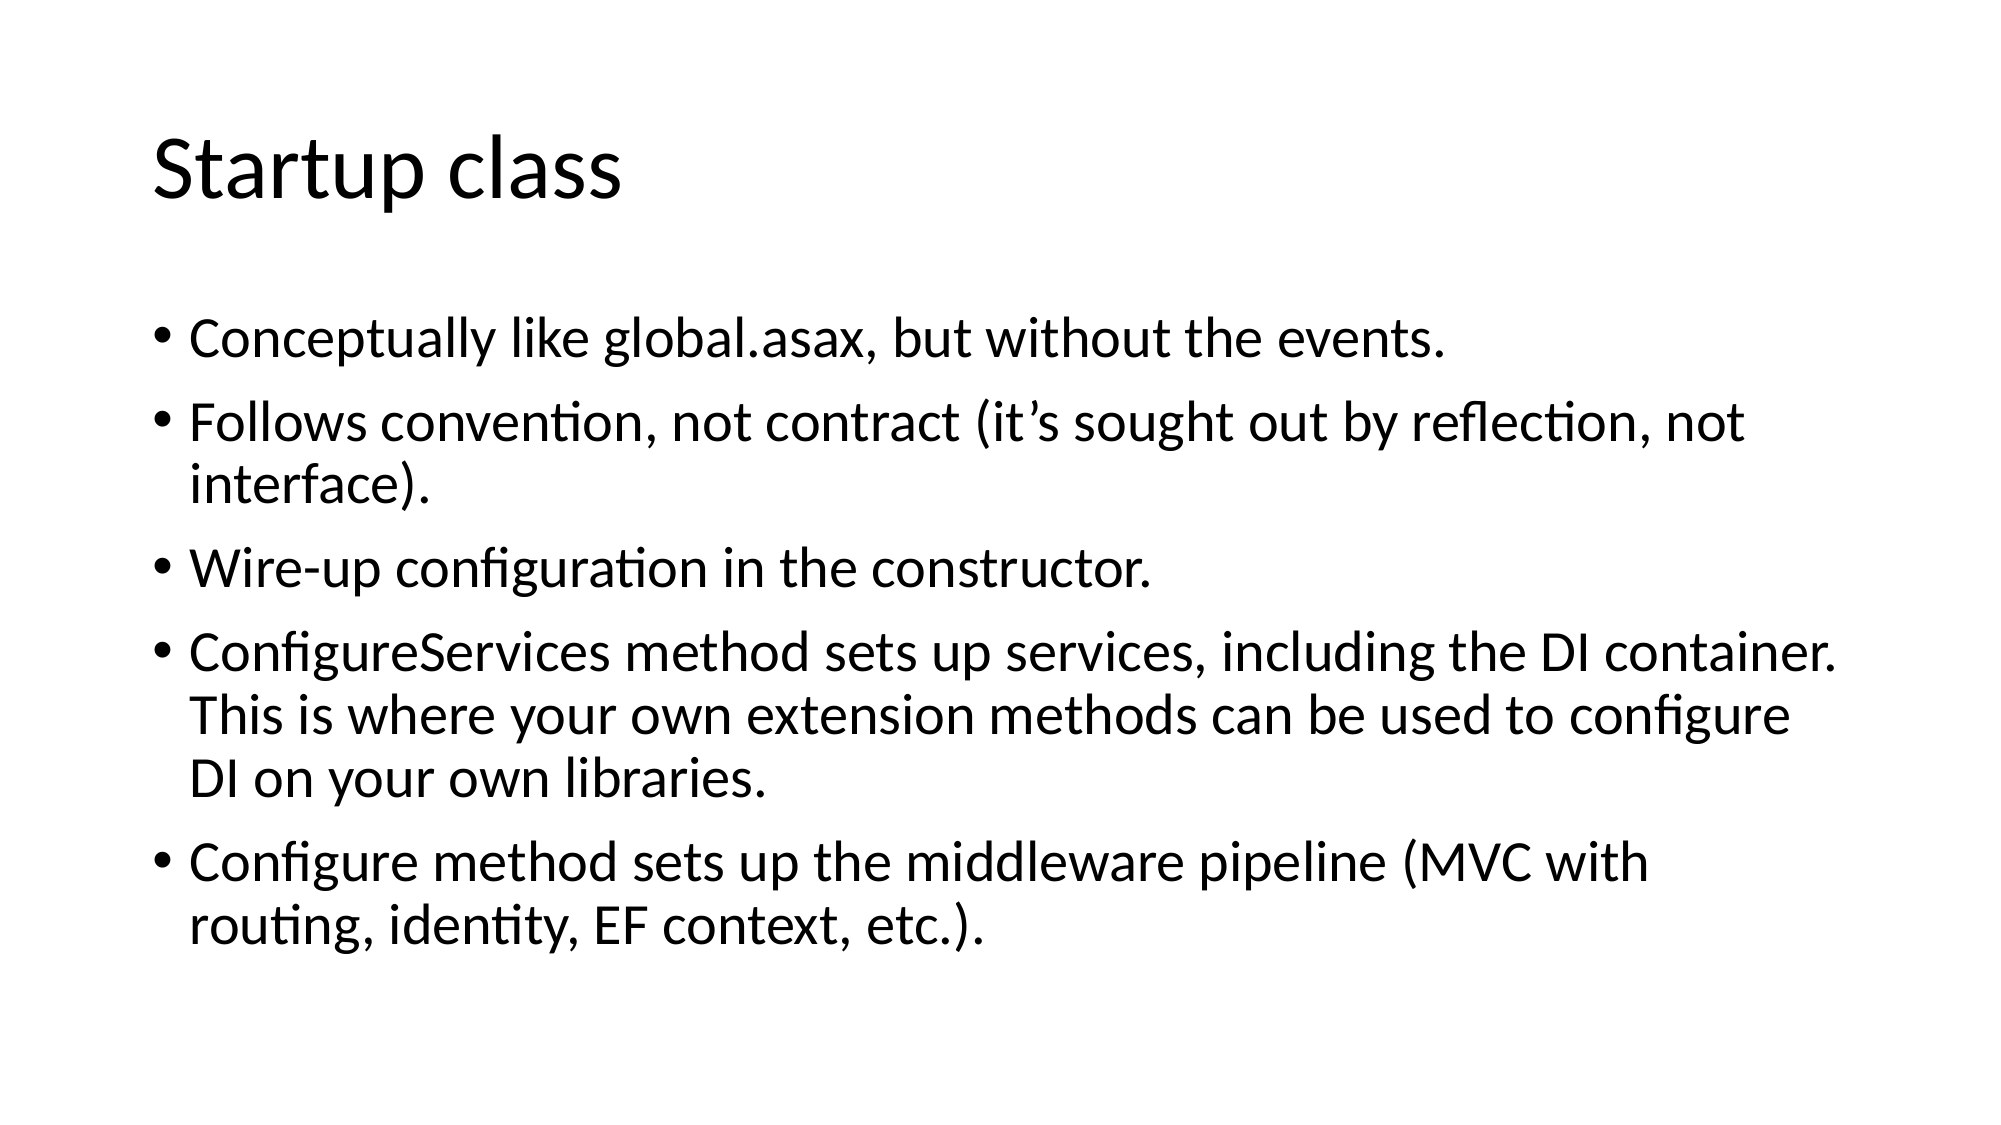

# Startup class
Conceptually like global.asax, but without the events.
Follows convention, not contract (it’s sought out by reflection, not interface).
Wire-up configuration in the constructor.
ConfigureServices method sets up services, including the DI container. This is where your own extension methods can be used to configure DI on your own libraries.
Configure method sets up the middleware pipeline (MVC with routing, identity, EF context, etc.).